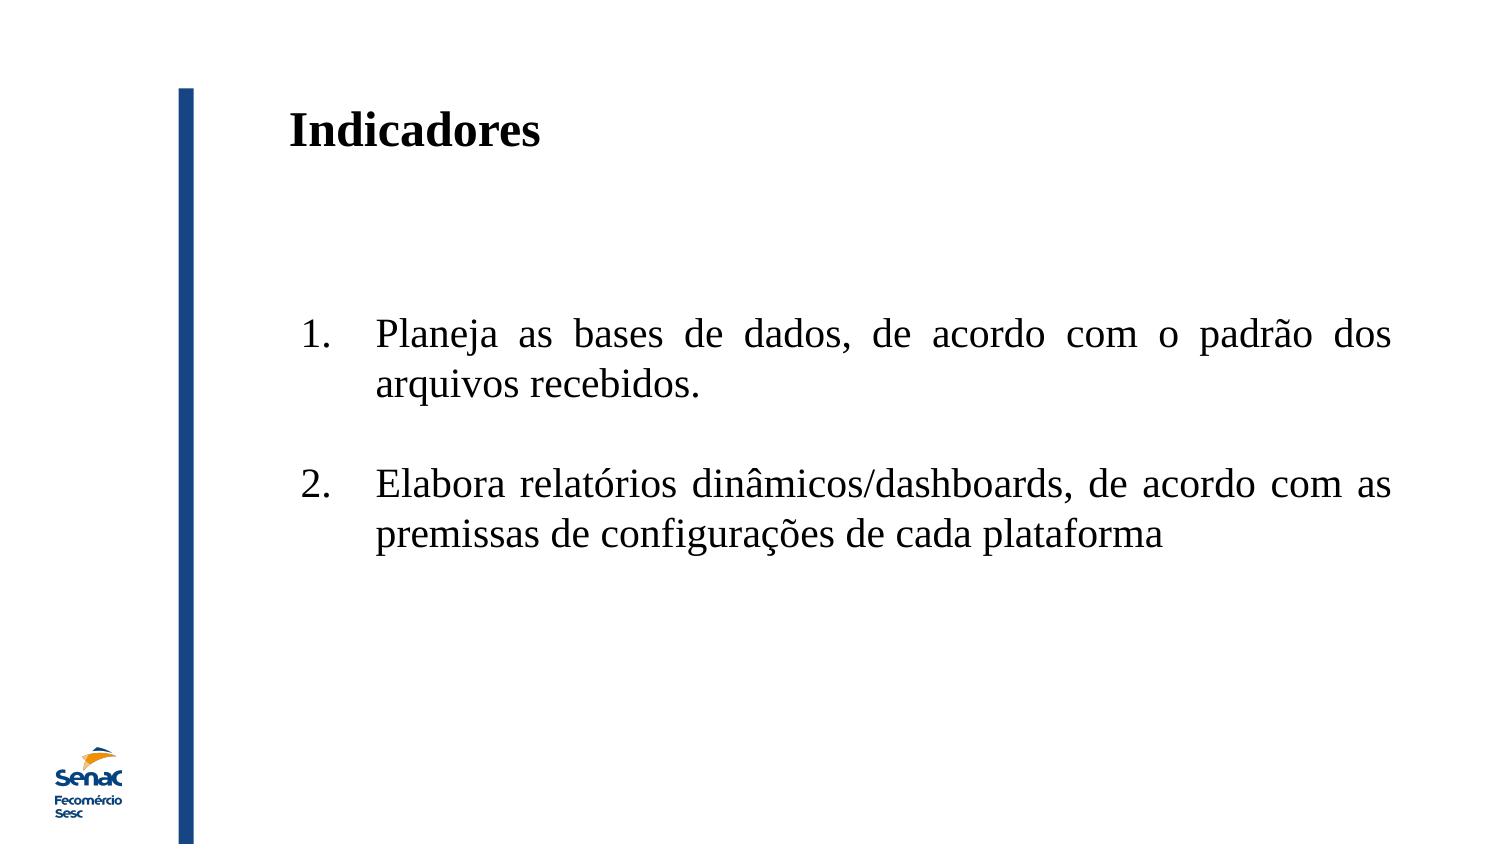

Indicadores
Planeja as bases de dados, de acordo com o padrão dos arquivos recebidos.

Elabora relatórios dinâmicos/dashboards, de acordo com as premissas de configurações de cada plataforma